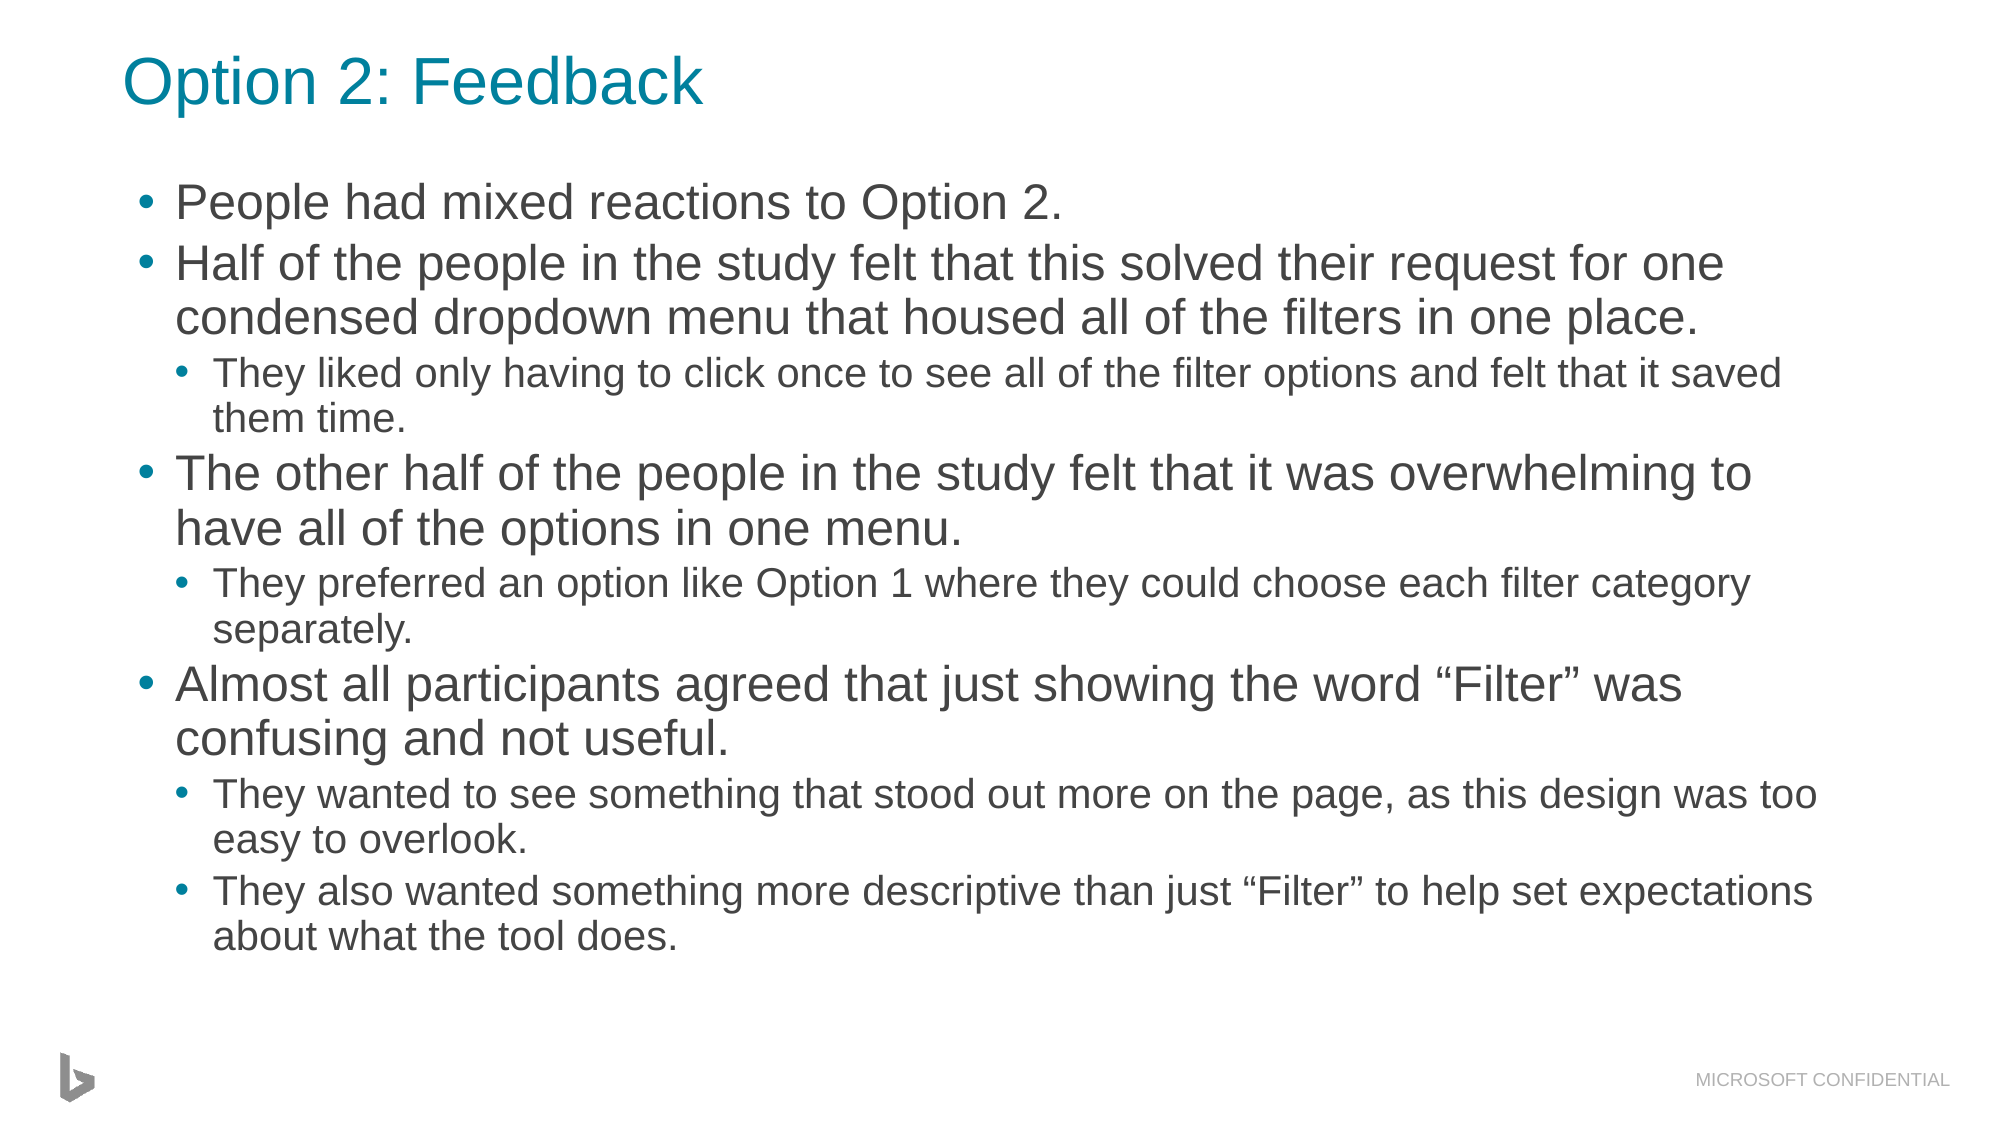

# Option 2: Feedback
People had mixed reactions to Option 2.
Half of the people in the study felt that this solved their request for one condensed dropdown menu that housed all of the filters in one place.
They liked only having to click once to see all of the filter options and felt that it saved them time.
The other half of the people in the study felt that it was overwhelming to have all of the options in one menu.
They preferred an option like Option 1 where they could choose each filter category separately.
Almost all participants agreed that just showing the word “Filter” was confusing and not useful.
They wanted to see something that stood out more on the page, as this design was too easy to overlook.
They also wanted something more descriptive than just “Filter” to help set expectations about what the tool does.